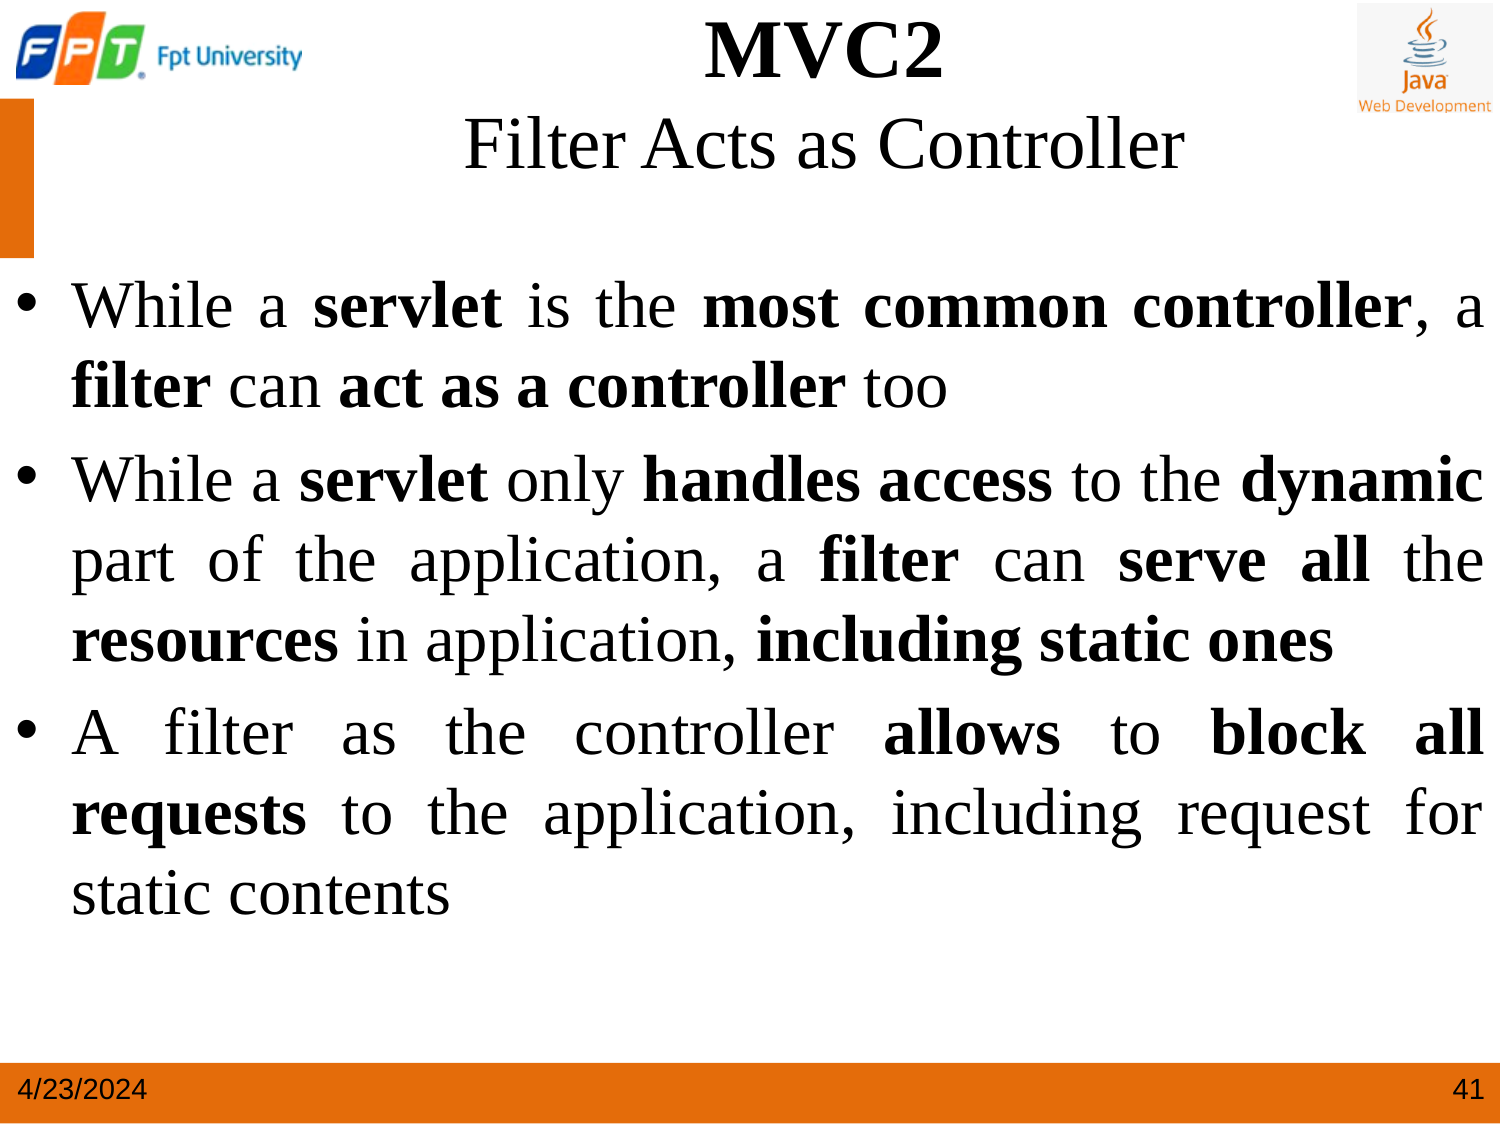

MVC2
Filter Acts as Controller
While a servlet is the most common controller, a filter can act as a controller too
While a servlet only handles access to the dynamic part of the application, a filter can serve all the resources in application, including static ones
A filter as the controller allows to block all requests to the application, including request for static contents
4/23/2024
41